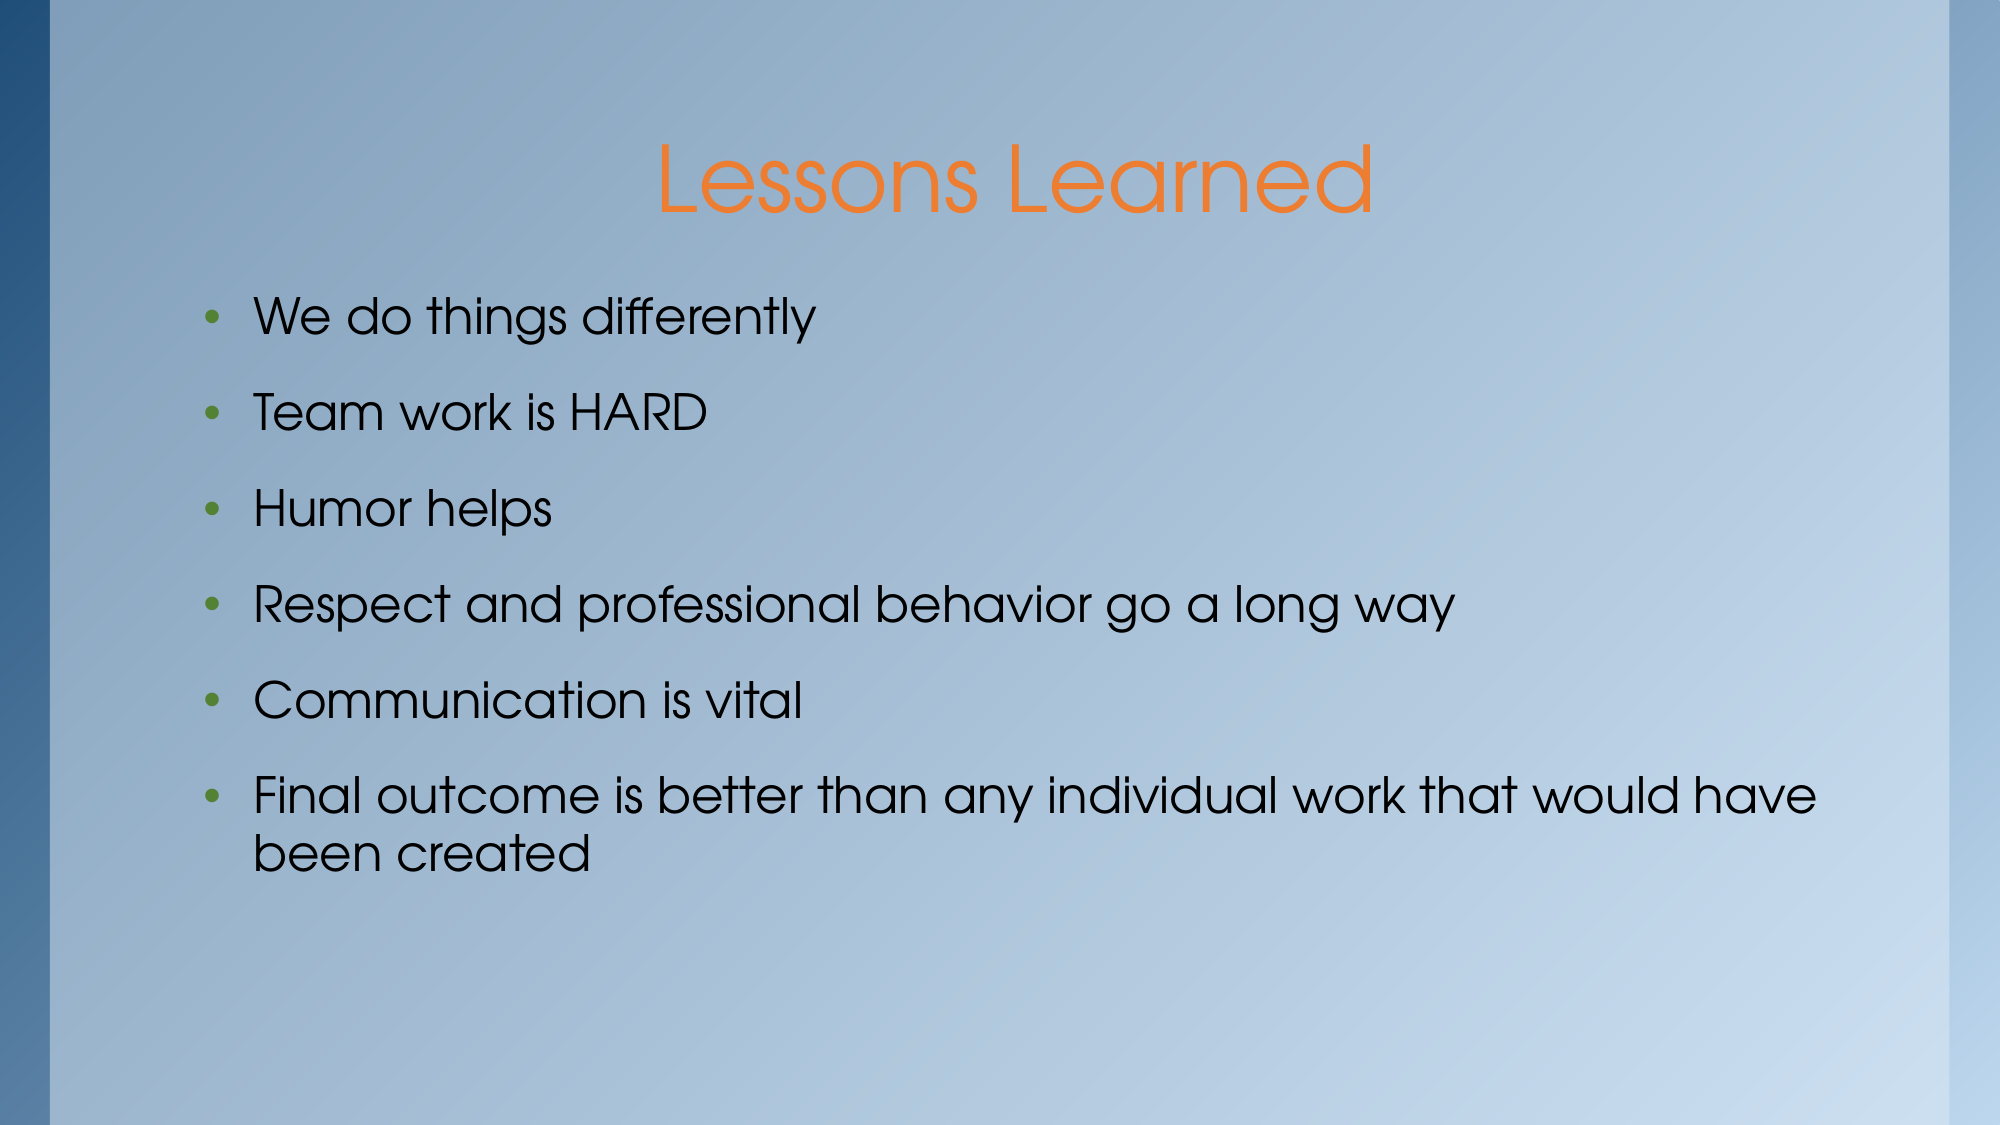

# Lessons Learned
We do things differently
Team work is HARD
Humor helps
Respect and professional behavior go a long way
Communication is vital
Final outcome is better than any individual work that would have been created